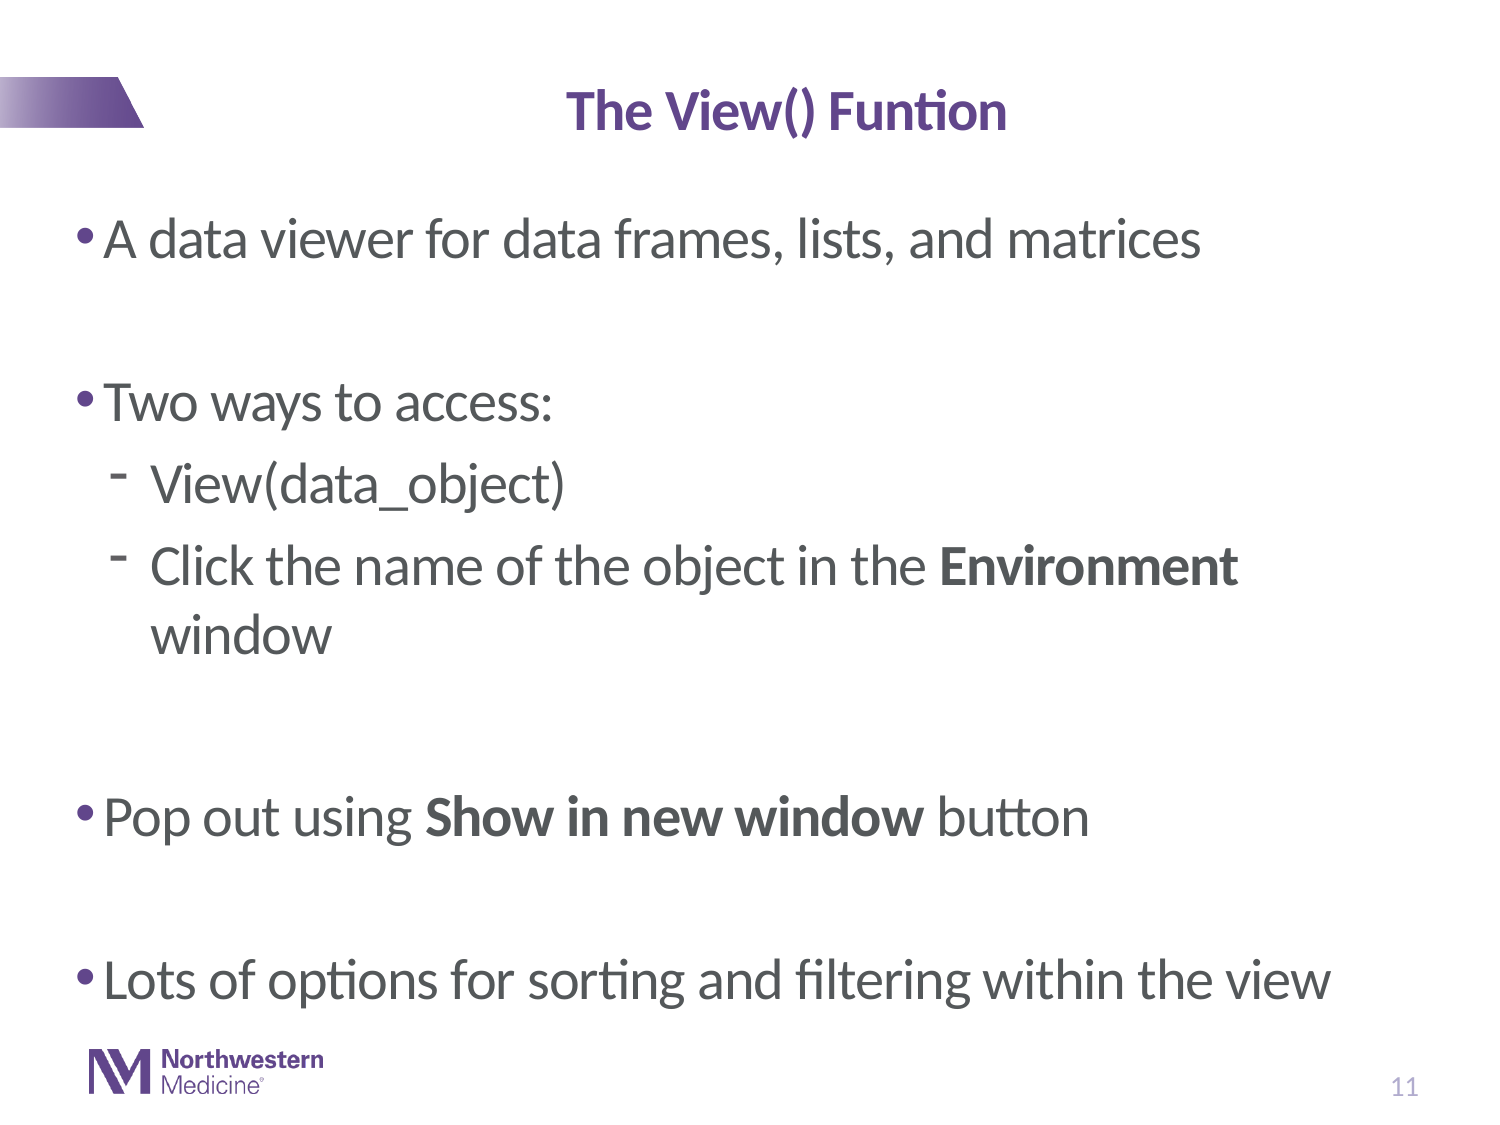

# The View() Funtion
A data viewer for data frames, lists, and matrices

Two ways to access:
View(data_object)
Click the name of the object in the Environment window

Pop out using Show in new window button

Lots of options for sorting and filtering within the view
11